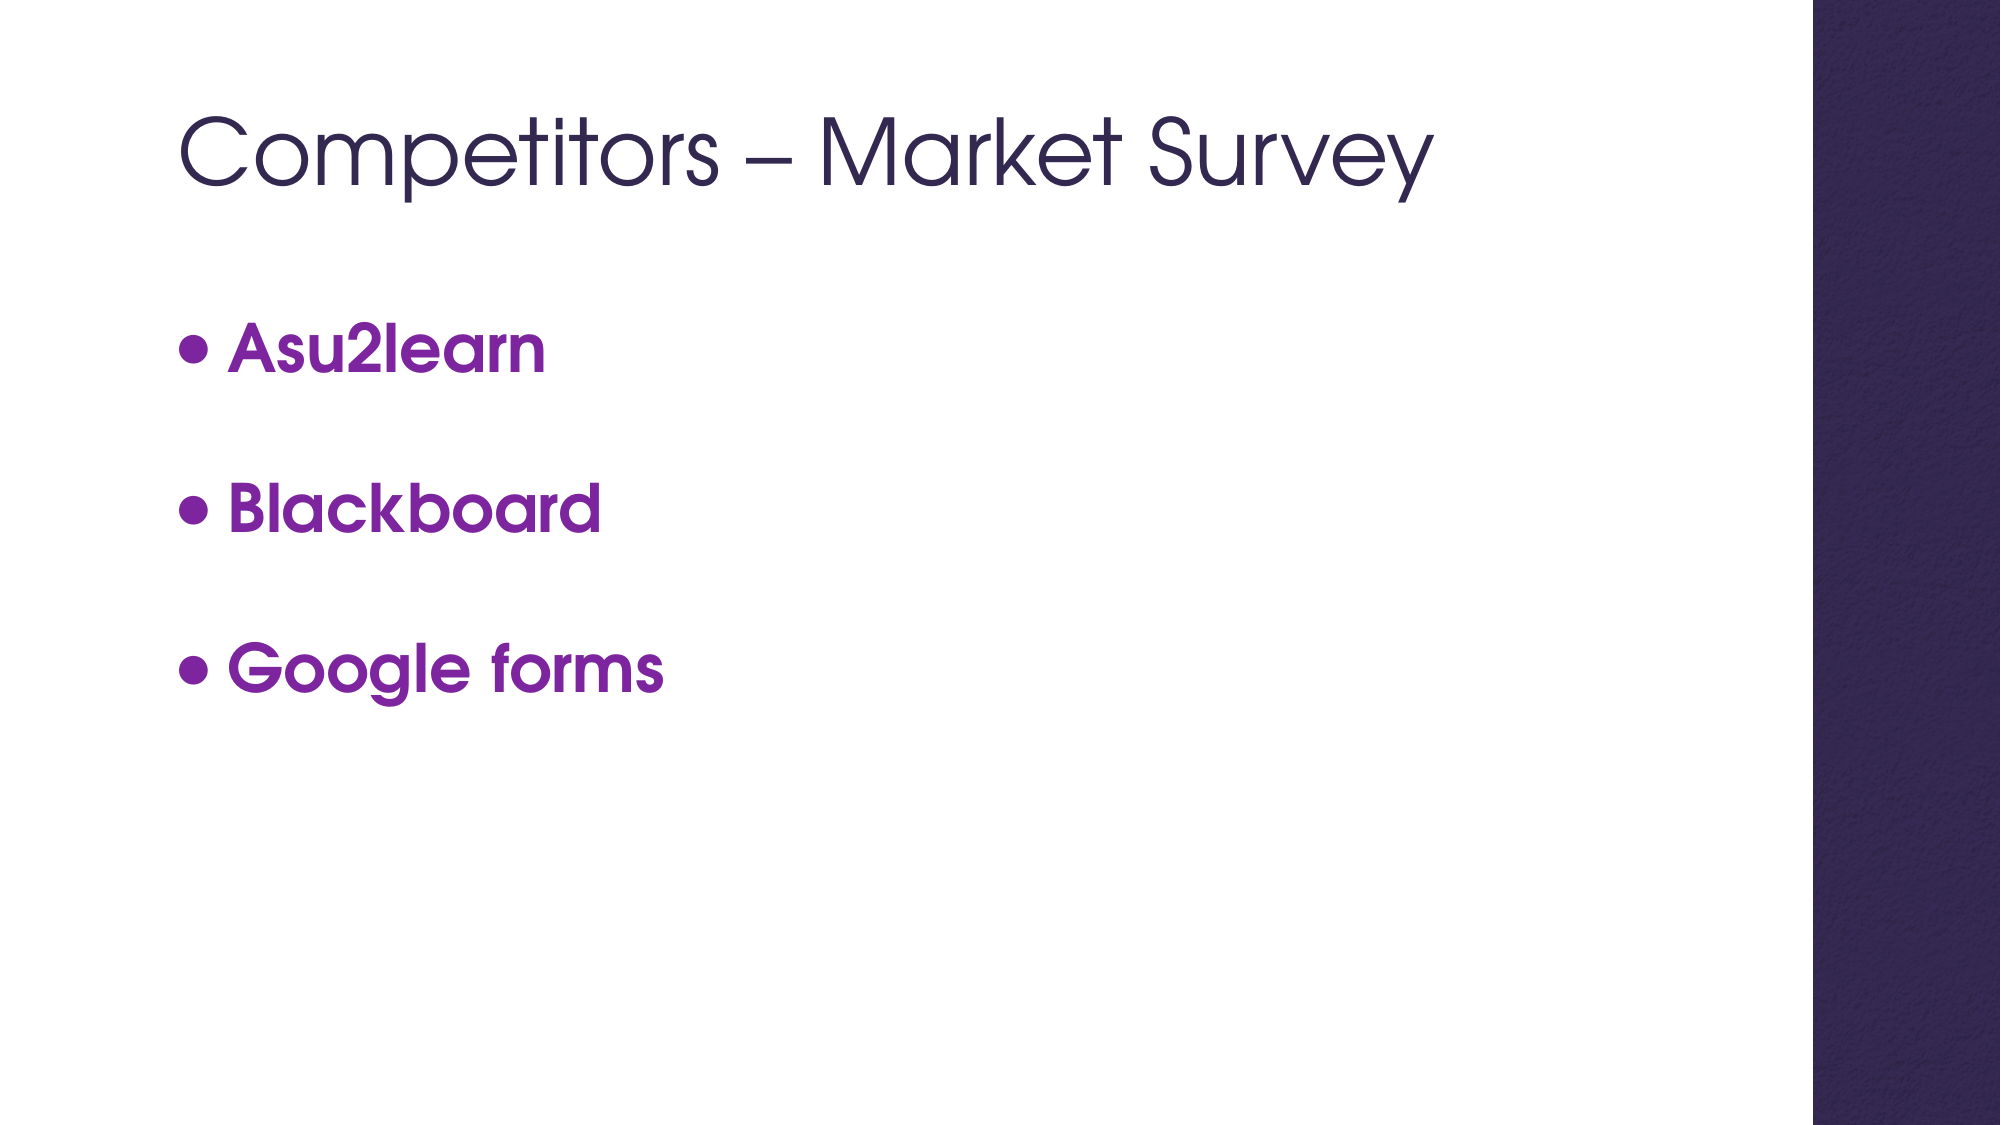

Competitors – Market Survey
Asu2learn
Blackboard
Google forms